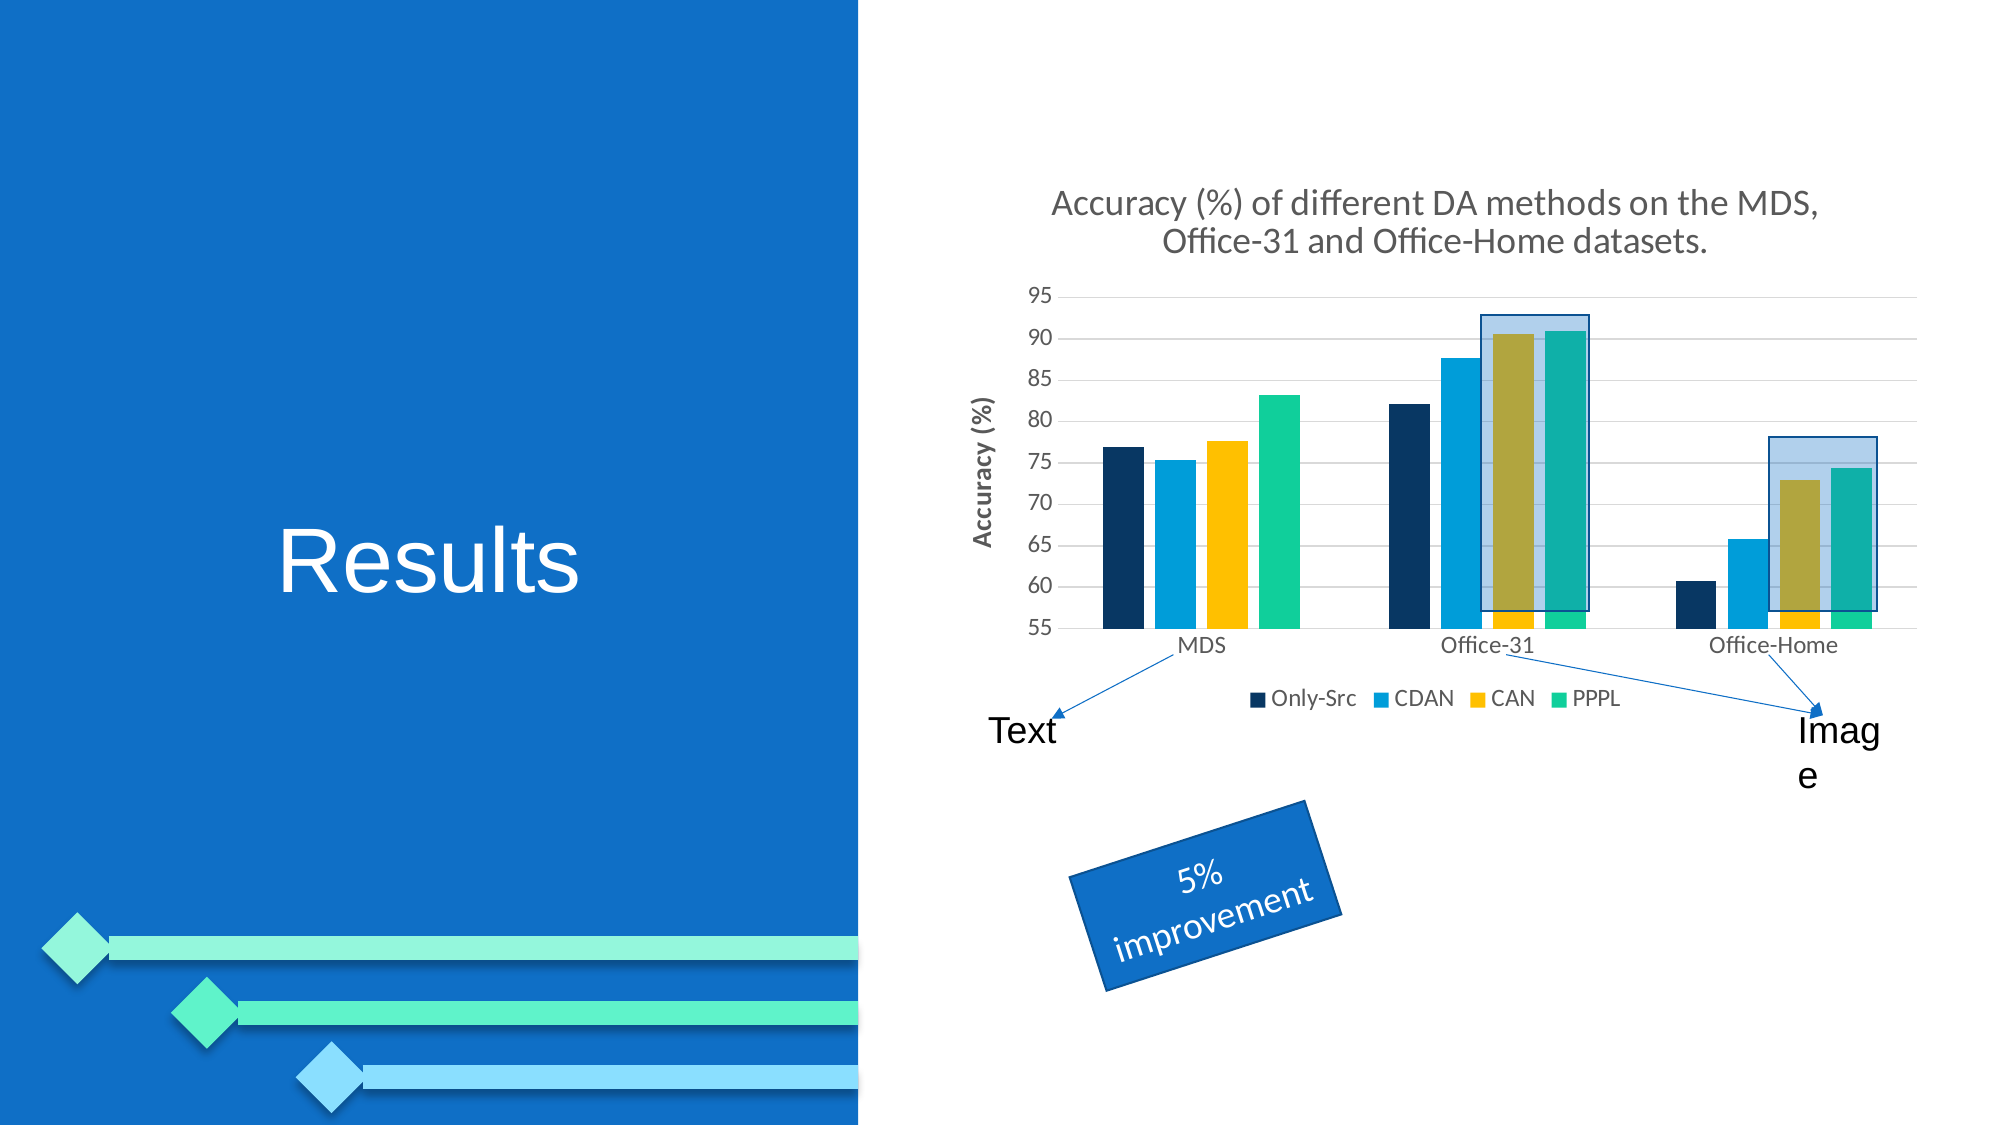

### Chart: Accuracy (%) of different DA methods on the MDS, Office-31 and Office-Home datasets.

| Category | Only-Src | CDAN | CAN | PPPL |
|---|---|---|---|---|
| MDS | 76.9 | 75.4 | 77.7 | 83.2 |
| Office-31 | 82.1 | 87.7 | 90.6 | 90.9 |
| Office-Home | 60.7 | 65.8 | 73.0 | 74.4 |

# Results
Text
Image
5% improvement